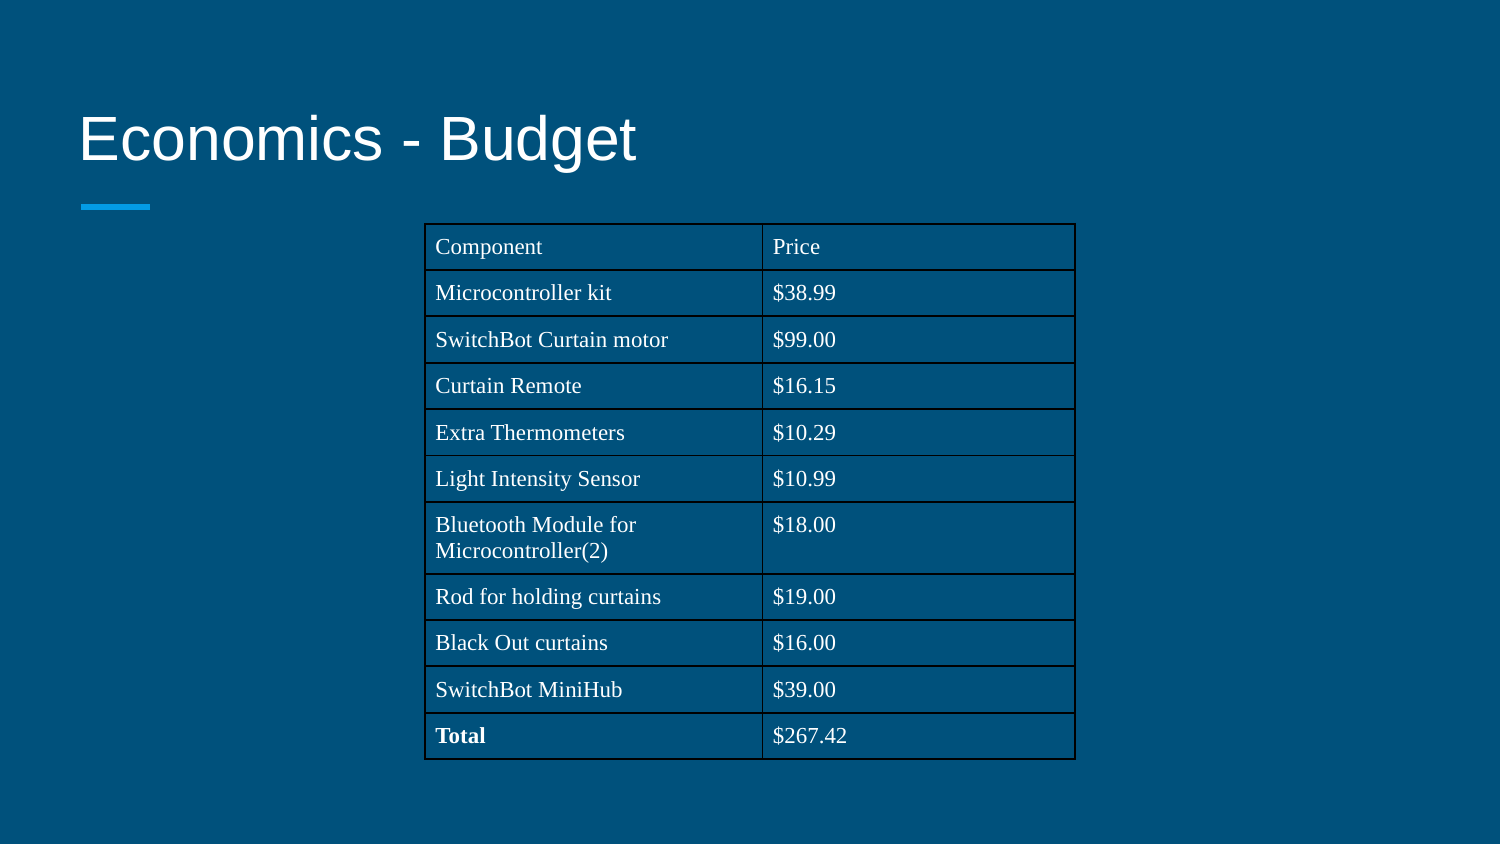

# Economics - Budget
| Component | Price |
| --- | --- |
| Microcontroller kit | $38.99 |
| SwitchBot Curtain motor | $99.00 |
| Curtain Remote | $16.15 |
| Extra Thermometers | $10.29 |
| Light Intensity Sensor | $10.99 |
| Bluetooth Module for Microcontroller(2) | $18.00 |
| Rod for holding curtains | $19.00 |
| Black Out curtains | $16.00 |
| SwitchBot MiniHub | $39.00 |
| Total | $267.42 |